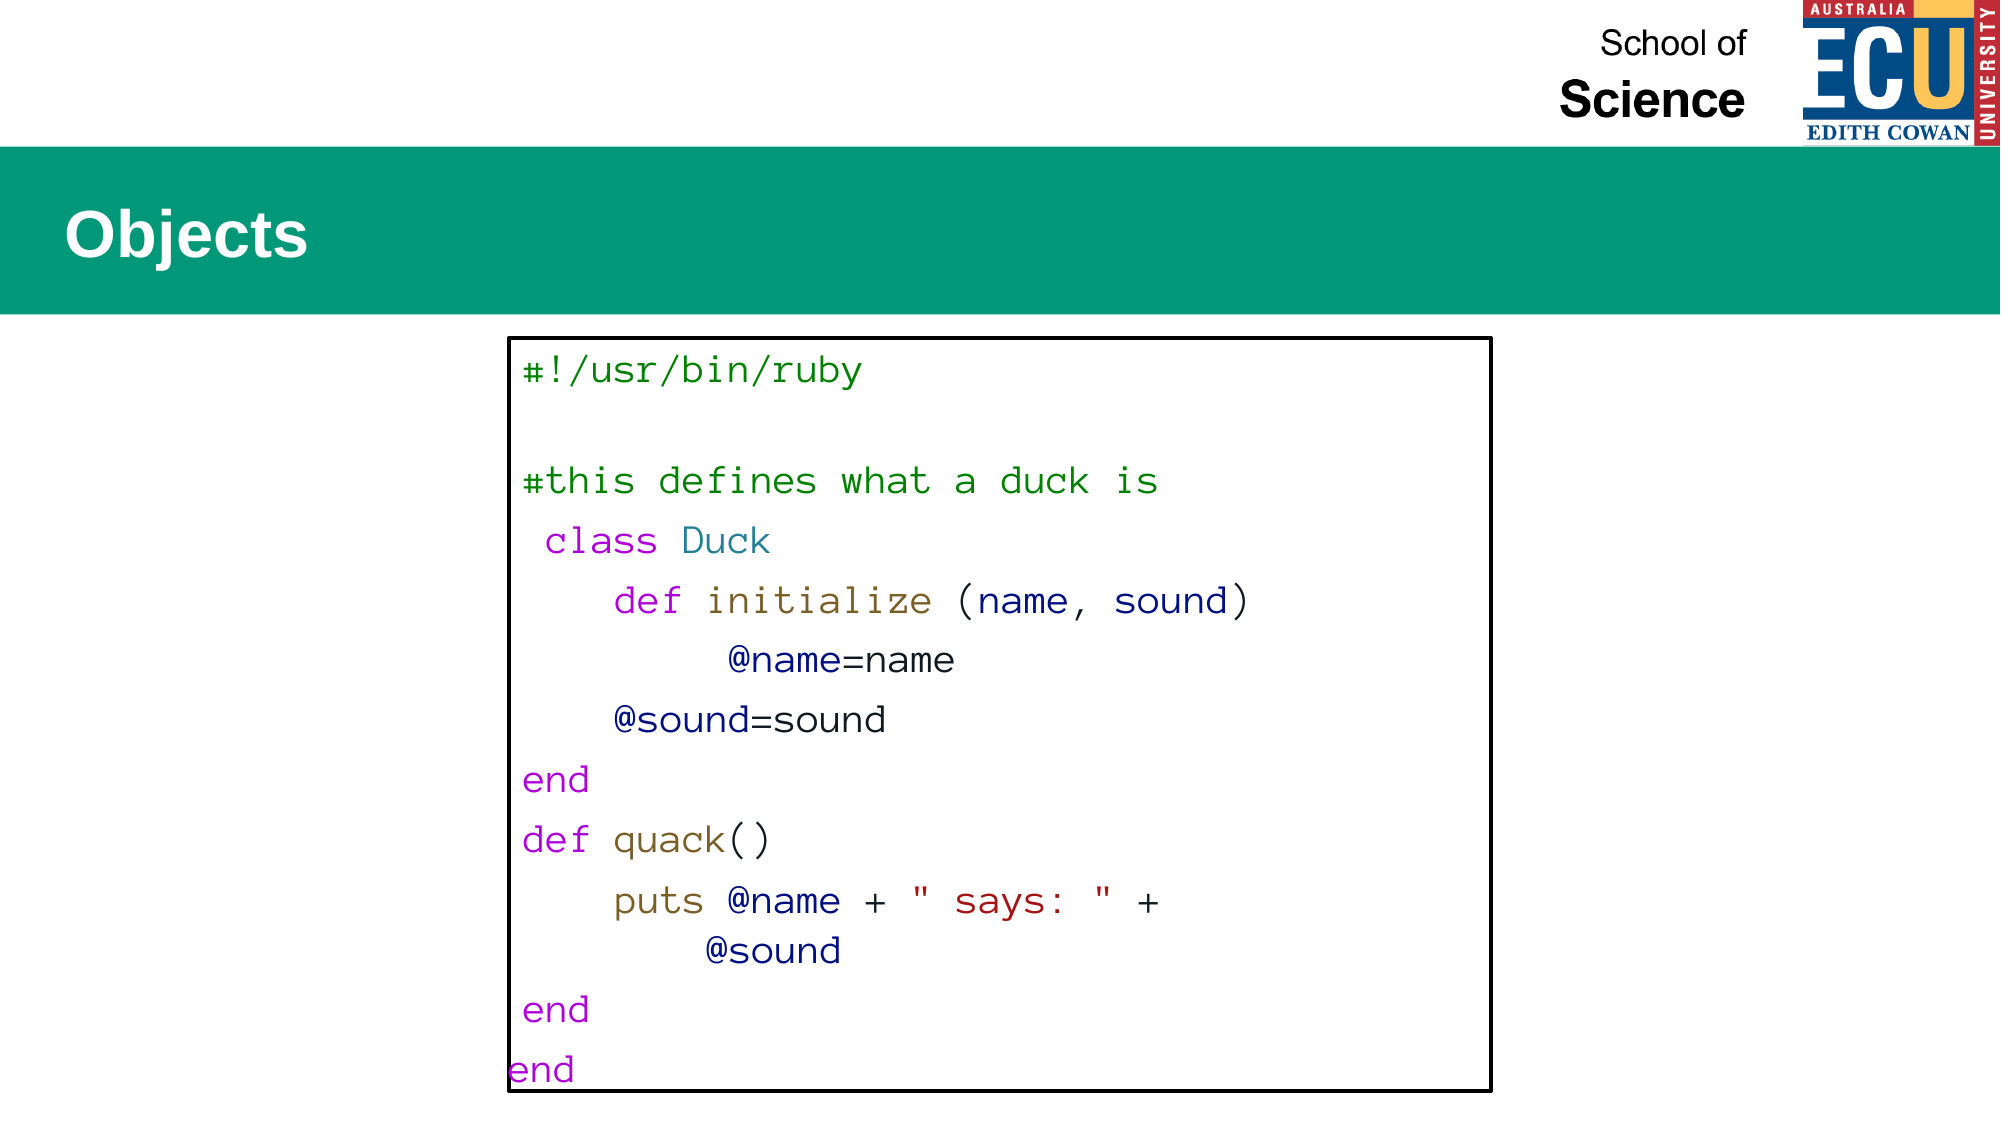

# Objects
#!/usr/bin/ruby

#this defines what a duck is  class Duck
def initialize (name, sound)  @name=name
@sound=sound
end
def quack()
puts @name + " says: " + @sound
end
end